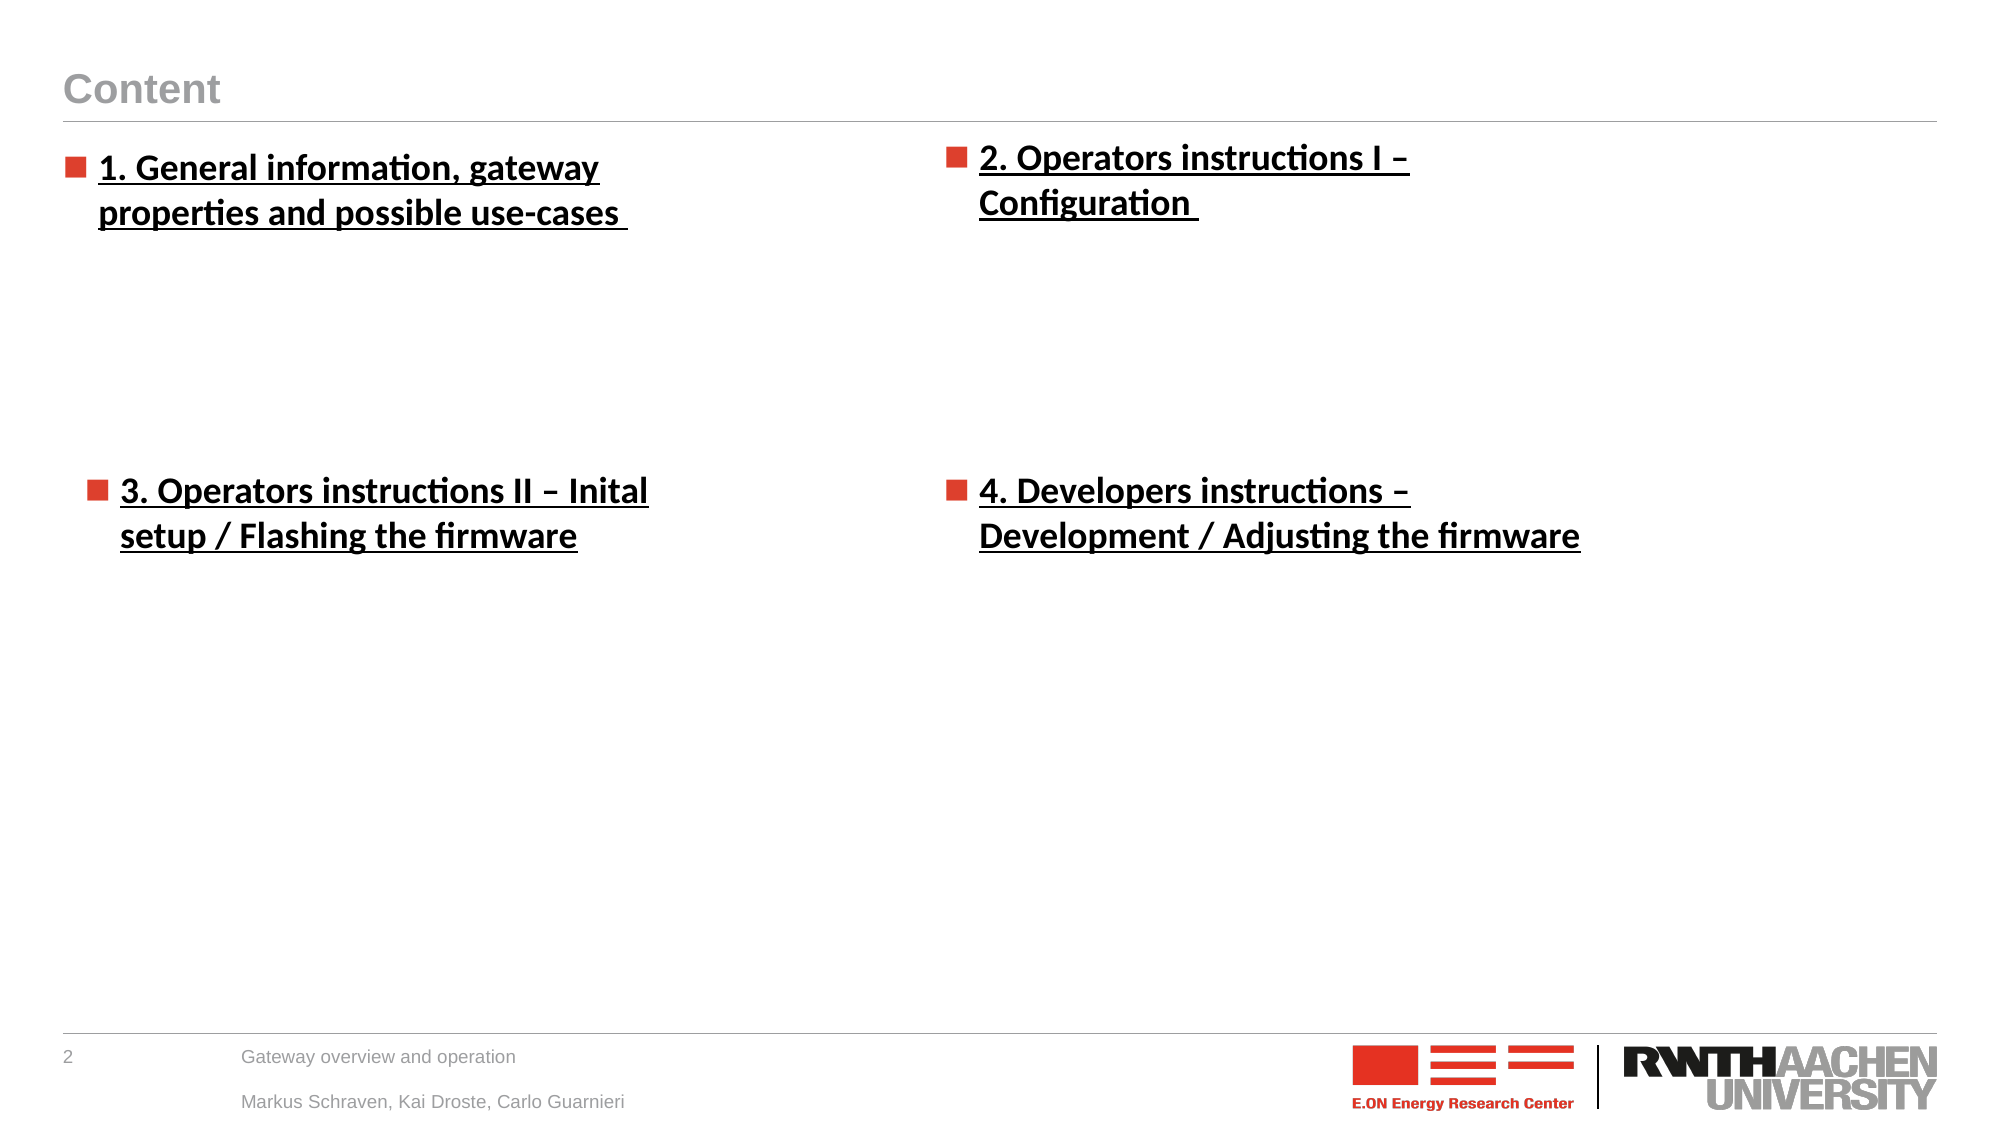

# Content
2. Operators instructions I – Configuration
1. General information, gateway properties and possible use-cases
3. Operators instructions II – Inital setup / Flashing the firmware
4. Developers instructions – Development / Adjusting the firmware